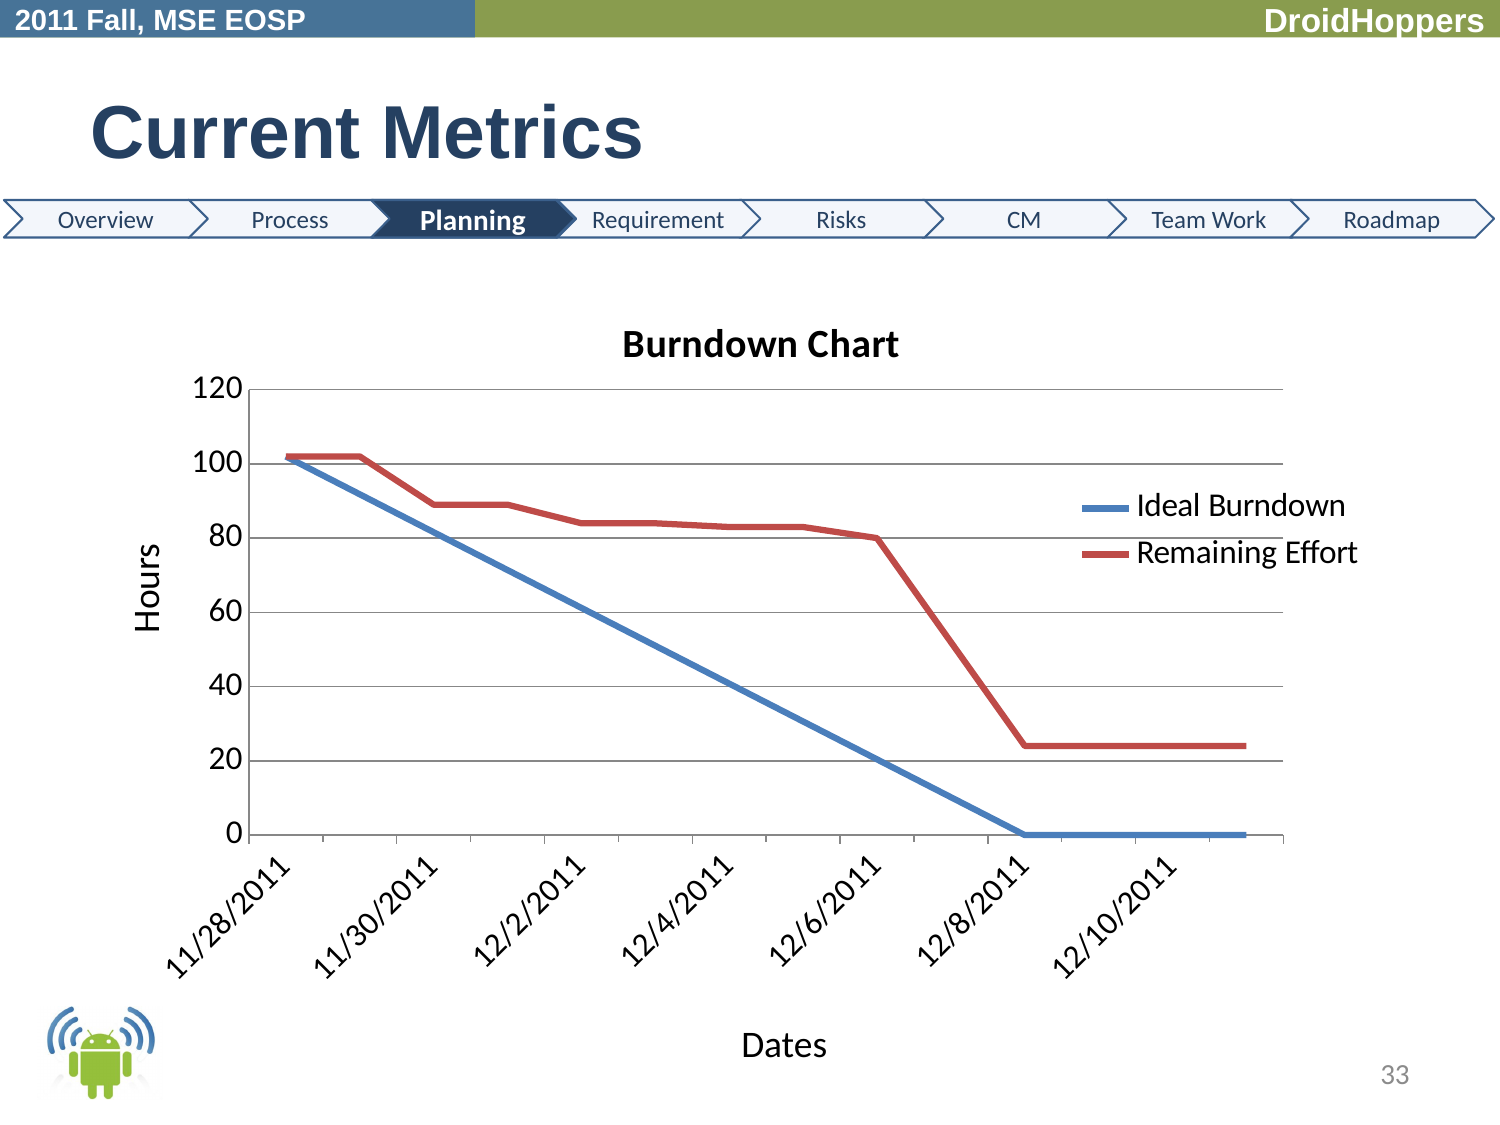

# Current Metrics
Planning

### Chart: Burndown Chart

| Category |  |  |
|---|---|---|
| 40875 | 102.0 | 102.0 |
| 40876 | 91.8 | 102.0 |
| 40877 | 81.6 | 89.0 |
| 40878 | 71.4 | 89.0 |
| 40879 | 61.2 | 84.0 |
| 40880 | 51.0 | 84.0 |
| 40881 | 40.80000000000001 | 83.0 |
| 40882 | 30.59999999999999 | 83.0 |
| 40883 | 20.400000000000006 | 80.0 |
| 40884 | 10.200000000000003 | 52.0 |
| 40885 | 0.0 | 24.0 |
| 40886 | 0.0 | 24.0 |
| 40887 | 0.0 | 24.0 |
| 40888 | 0.0 | 24.0 |
Hours
Dates
33